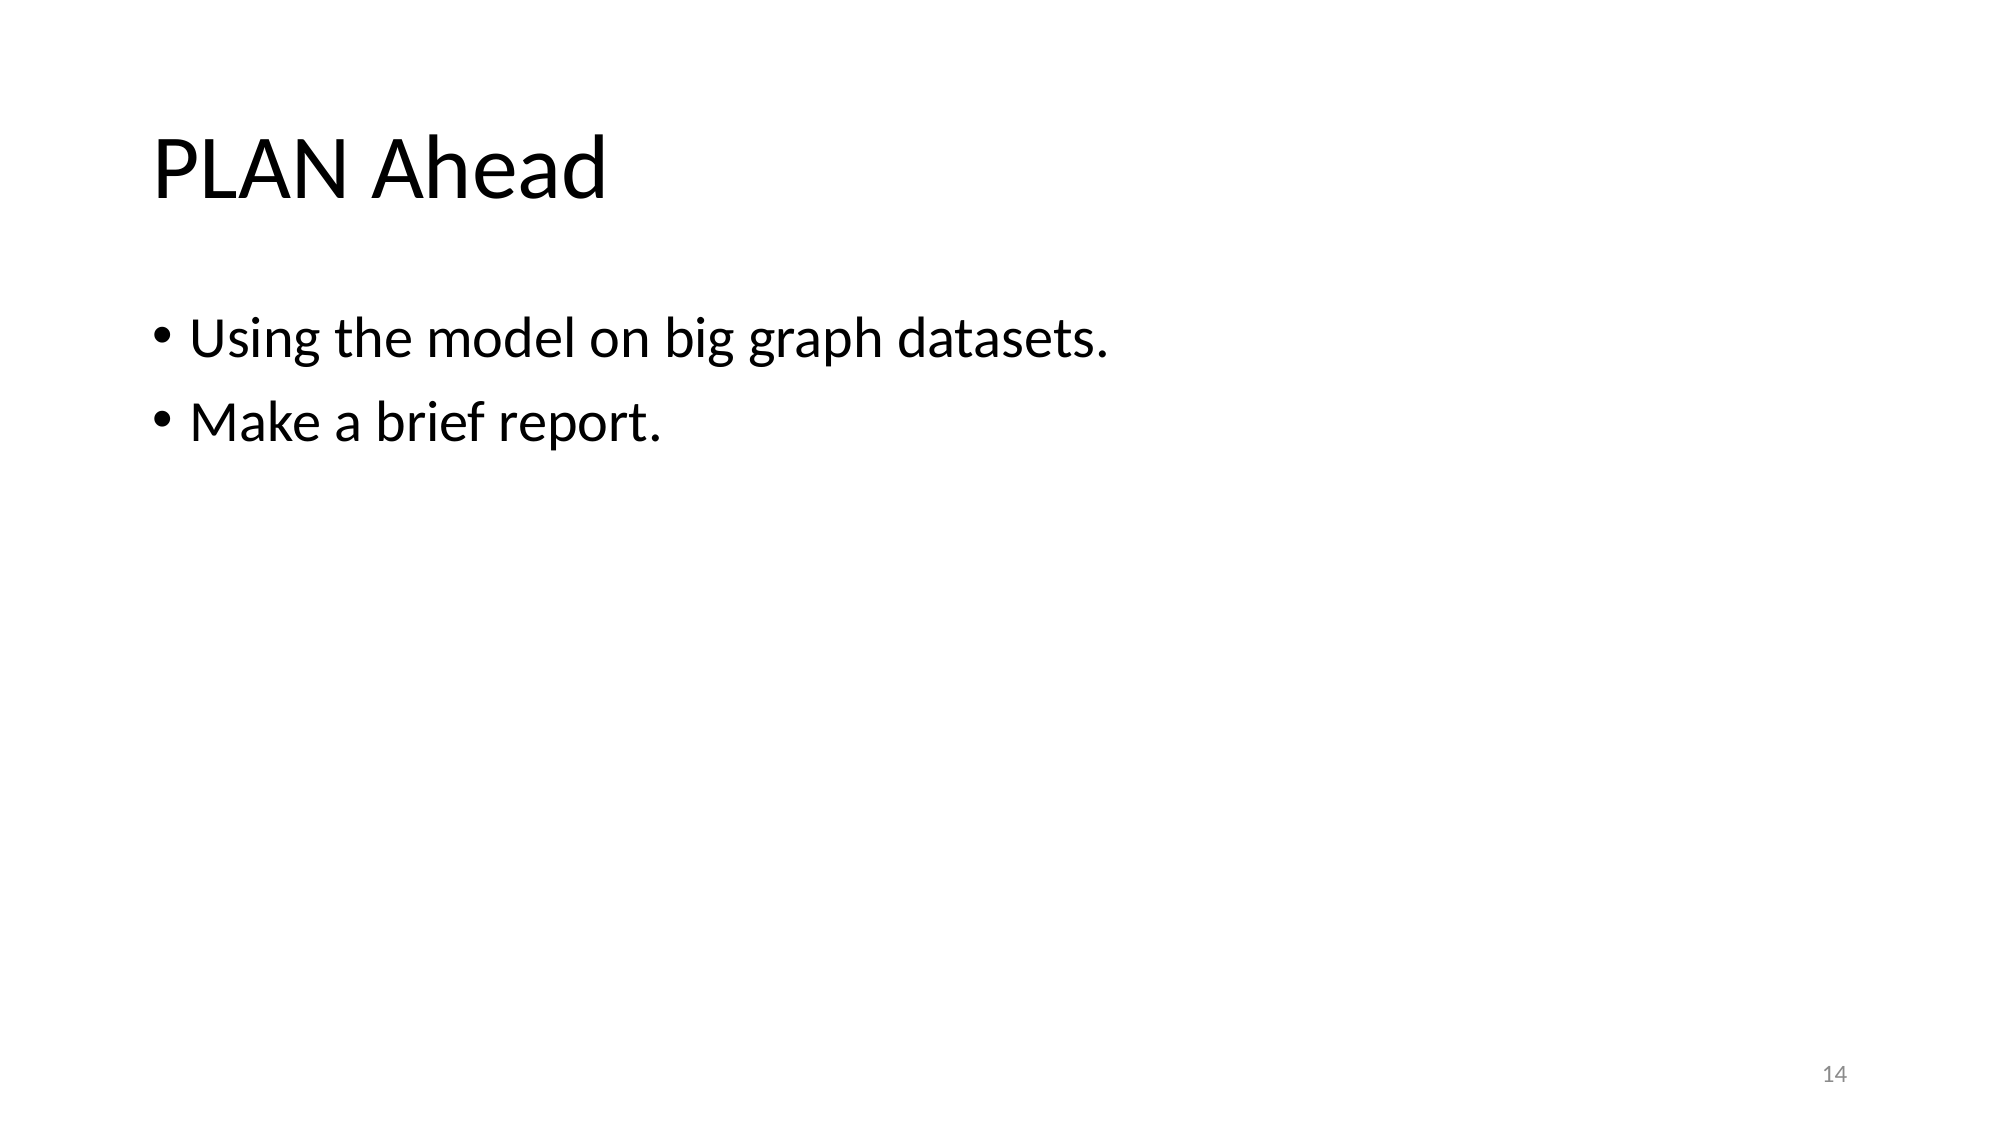

# PLAN Ahead
Using the model on big graph datasets.
Make a brief report.
14